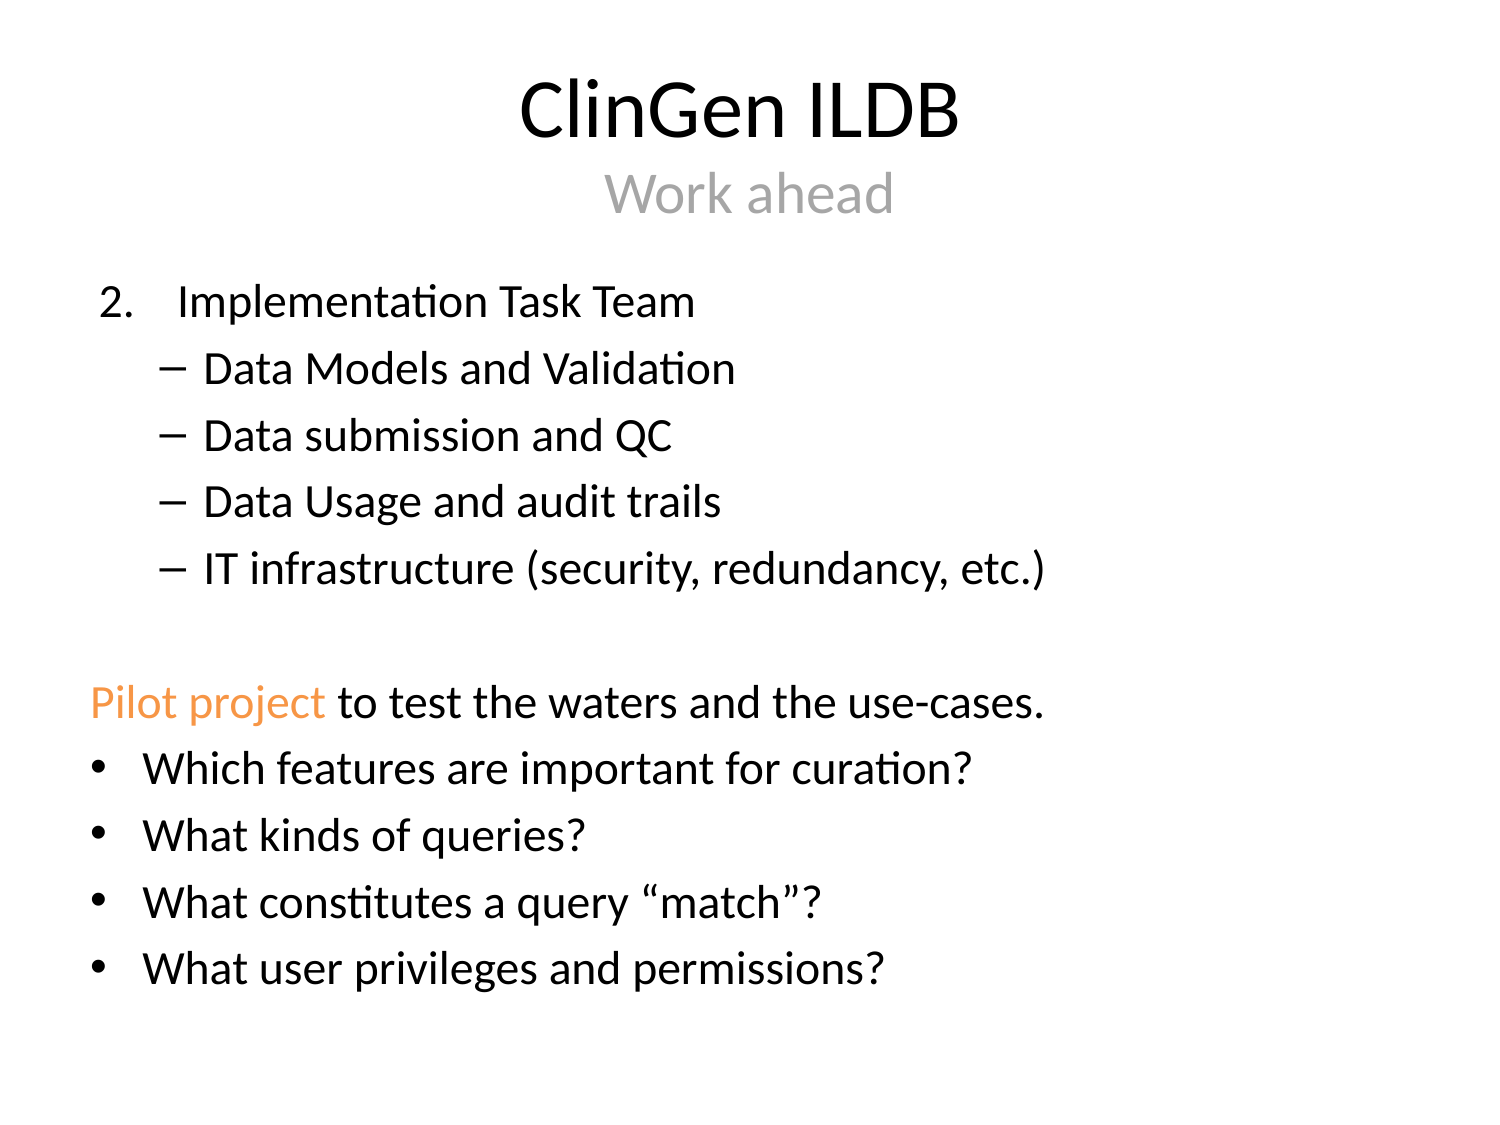

# ClinGen ILDB Work ahead
Implementation Task Team
Data Models and Validation
Data submission and QC
Data Usage and audit trails
IT infrastructure (security, redundancy, etc.)

Pilot project to test the waters and the use-cases.
Which features are important for curation?
What kinds of queries?
What constitutes a query “match”?
What user privileges and permissions?